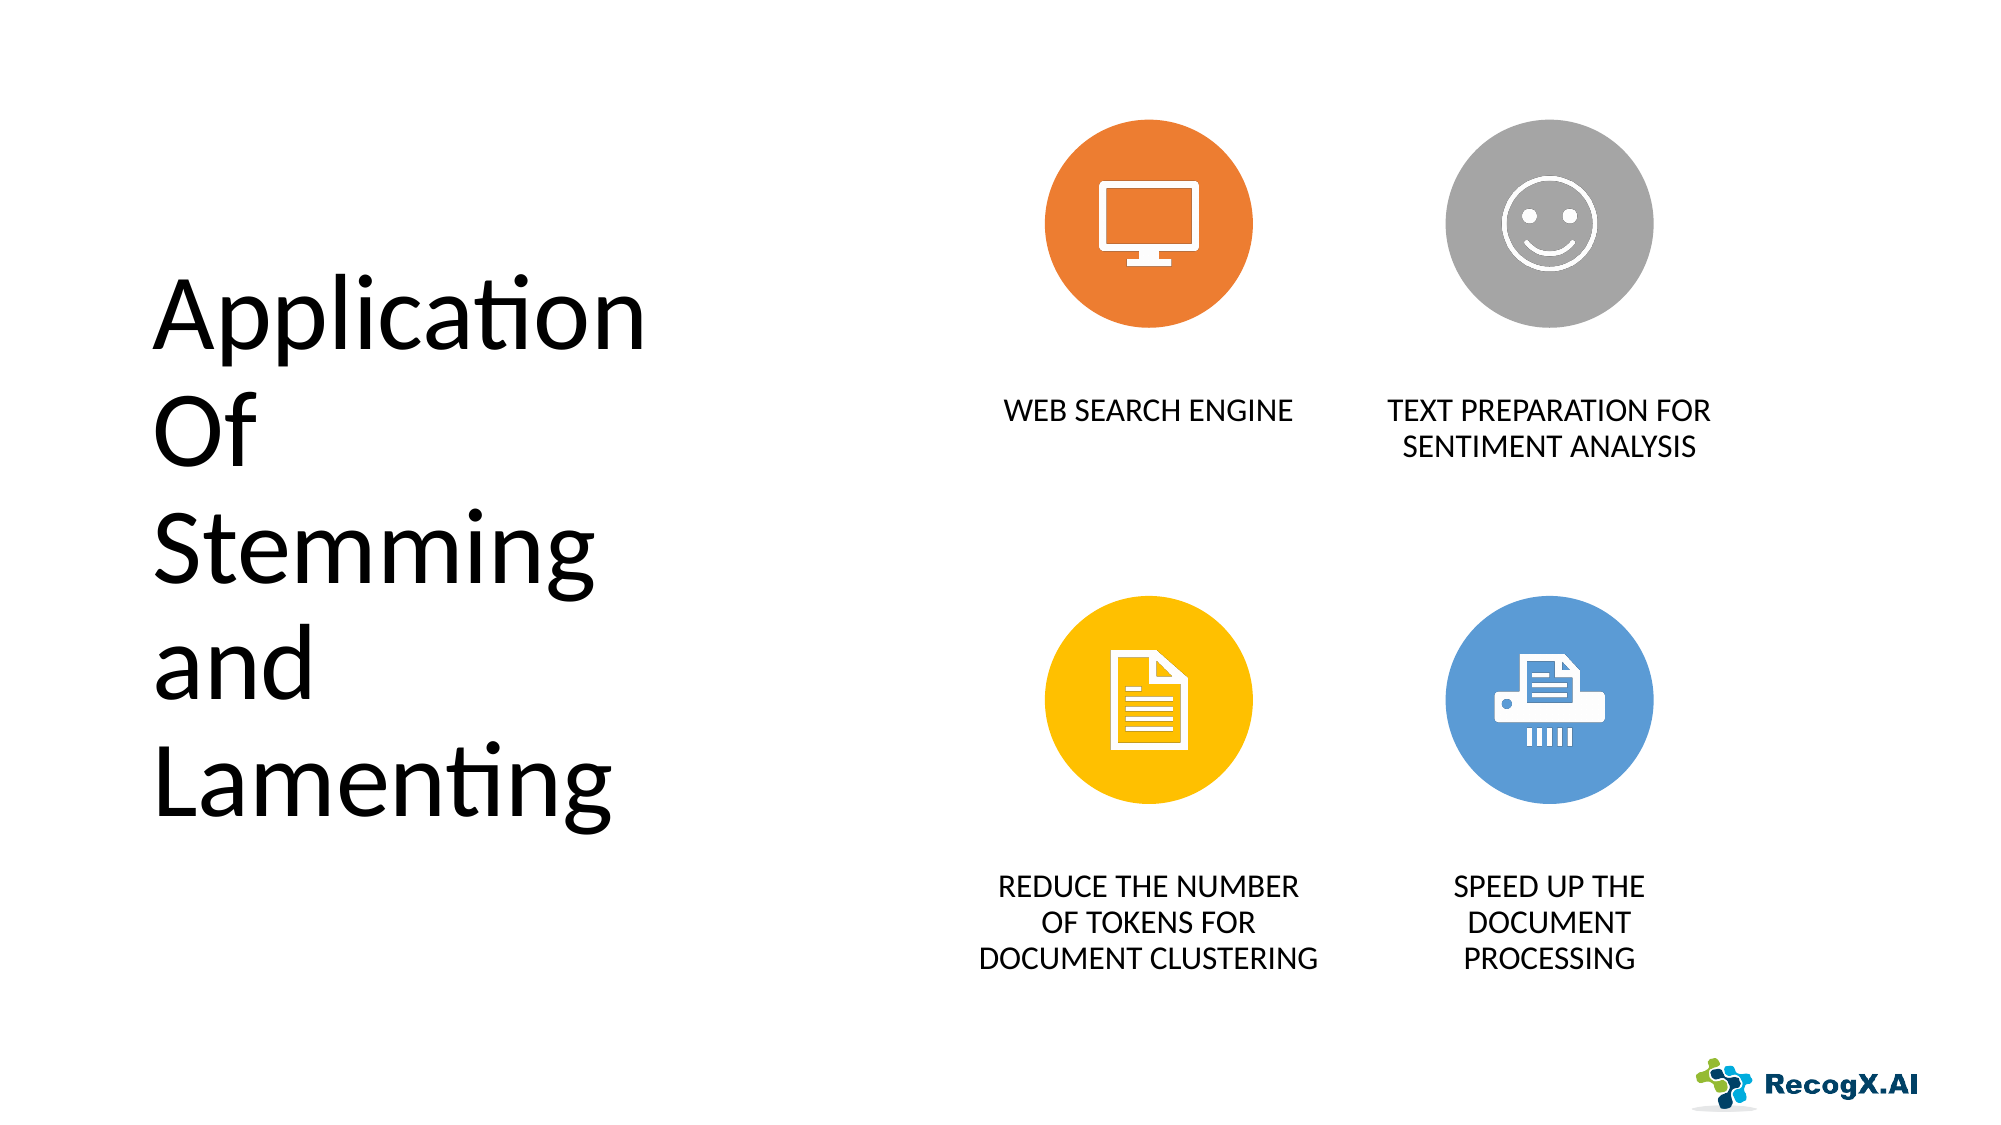

# Application Of Stemming and Lamenting
Web Search Engine
Text preparation for Sentiment Analysis
Reduce the number of tokens for document clustering
Speed up the document processing